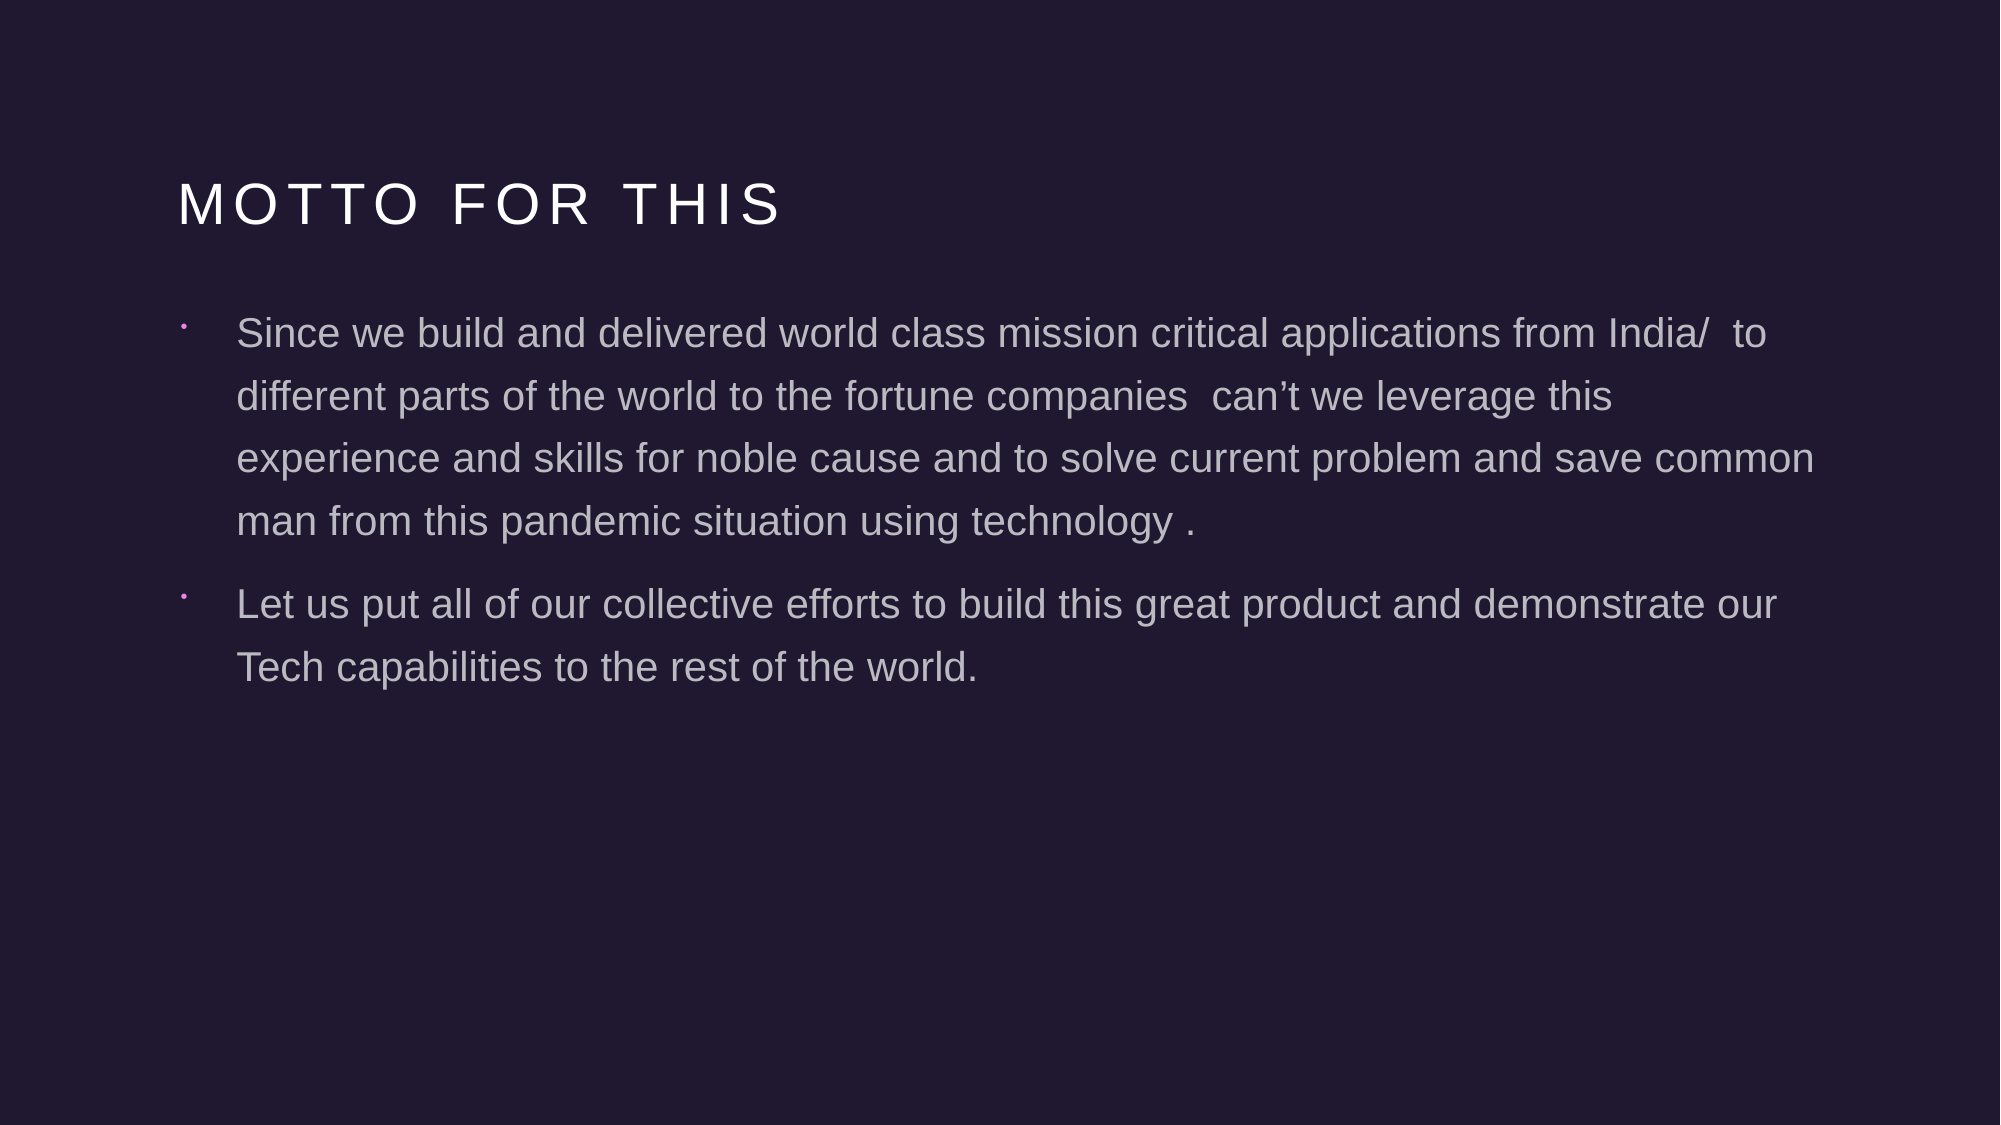

Motto for this
Since we build and delivered world class mission critical applications from India/  to different parts of the world to the fortune companies  can’t we leverage this  experience and skills for noble cause and to solve current problem and save common man from this pandemic situation using technology .
Let us put all of our collective efforts to build this great product and demonstrate our Tech capabilities to the rest of the world.